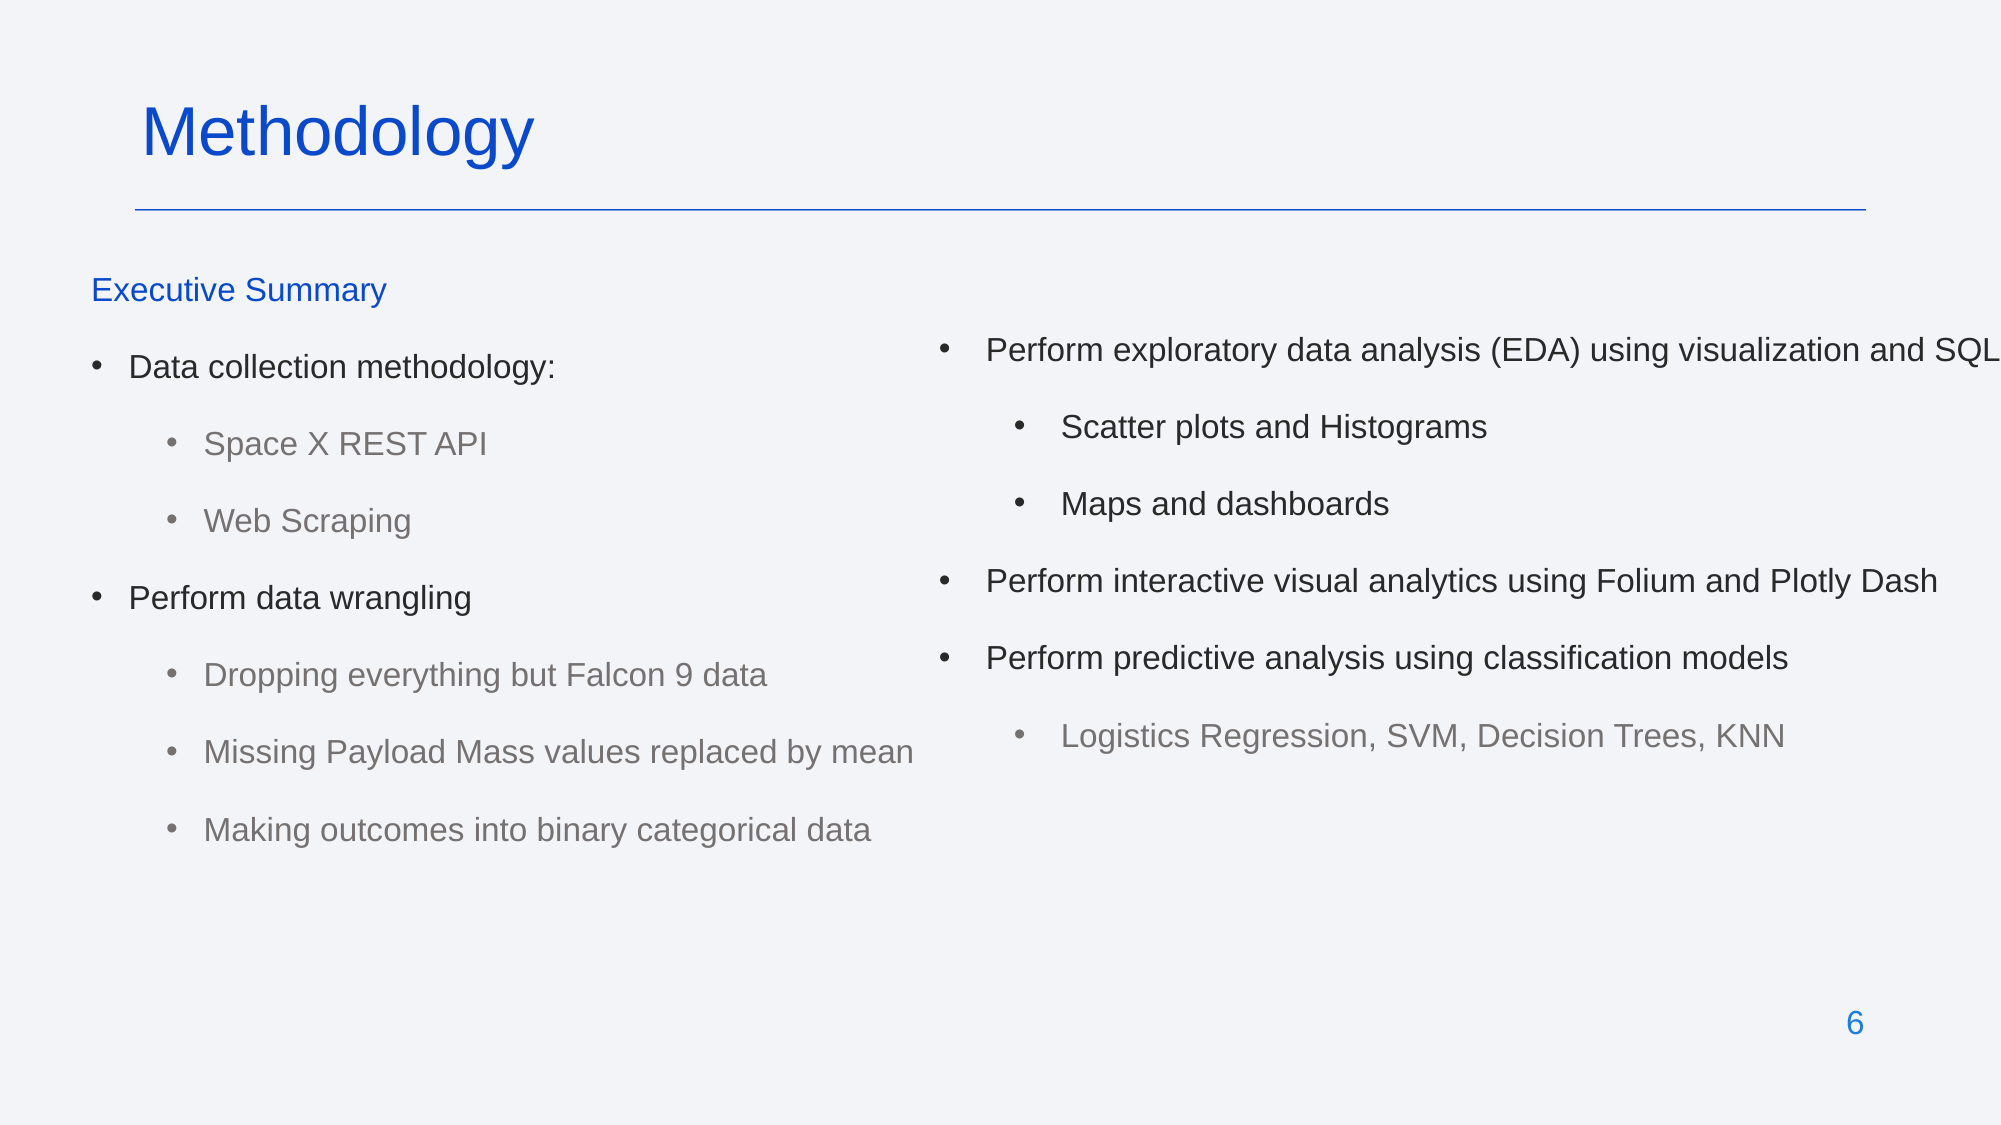

Methodology
Executive Summary
Data collection methodology:
Space X REST API
Web Scraping
Perform data wrangling
Dropping everything but Falcon 9 data
Missing Payload Mass values replaced by mean
Making outcomes into binary categorical data

Perform exploratory data analysis (EDA) using visualization and SQL
Scatter plots and Histograms
Maps and dashboards
Perform interactive visual analytics using Folium and Plotly Dash
Perform predictive analysis using classification models
Logistics Regression, SVM, Decision Trees, KNN

6